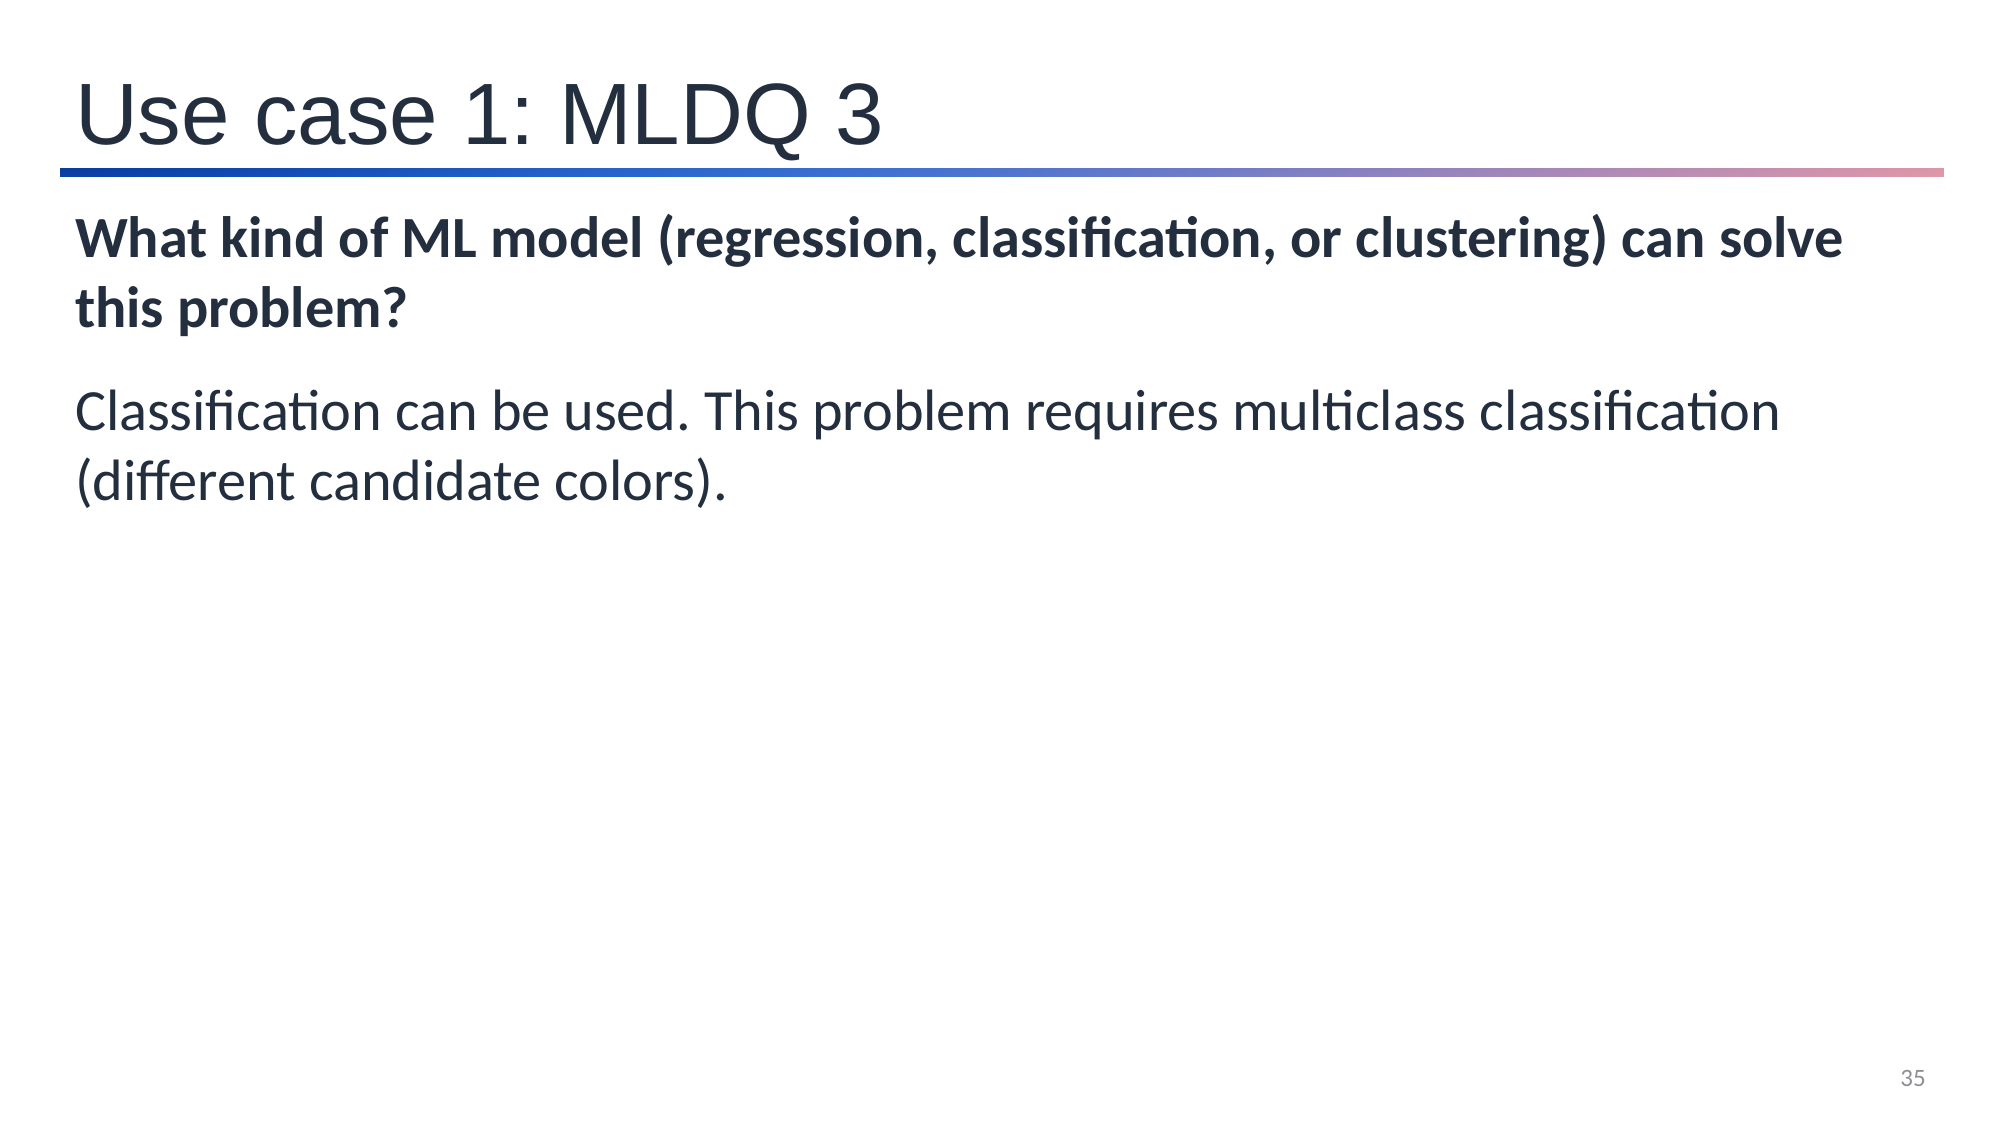

Use case 1: MLDQ 3
What kind of ML model (regression, classification, or clustering) can solve this problem?
Classification can be used. This problem requires multiclass classification (different candidate colors).
35